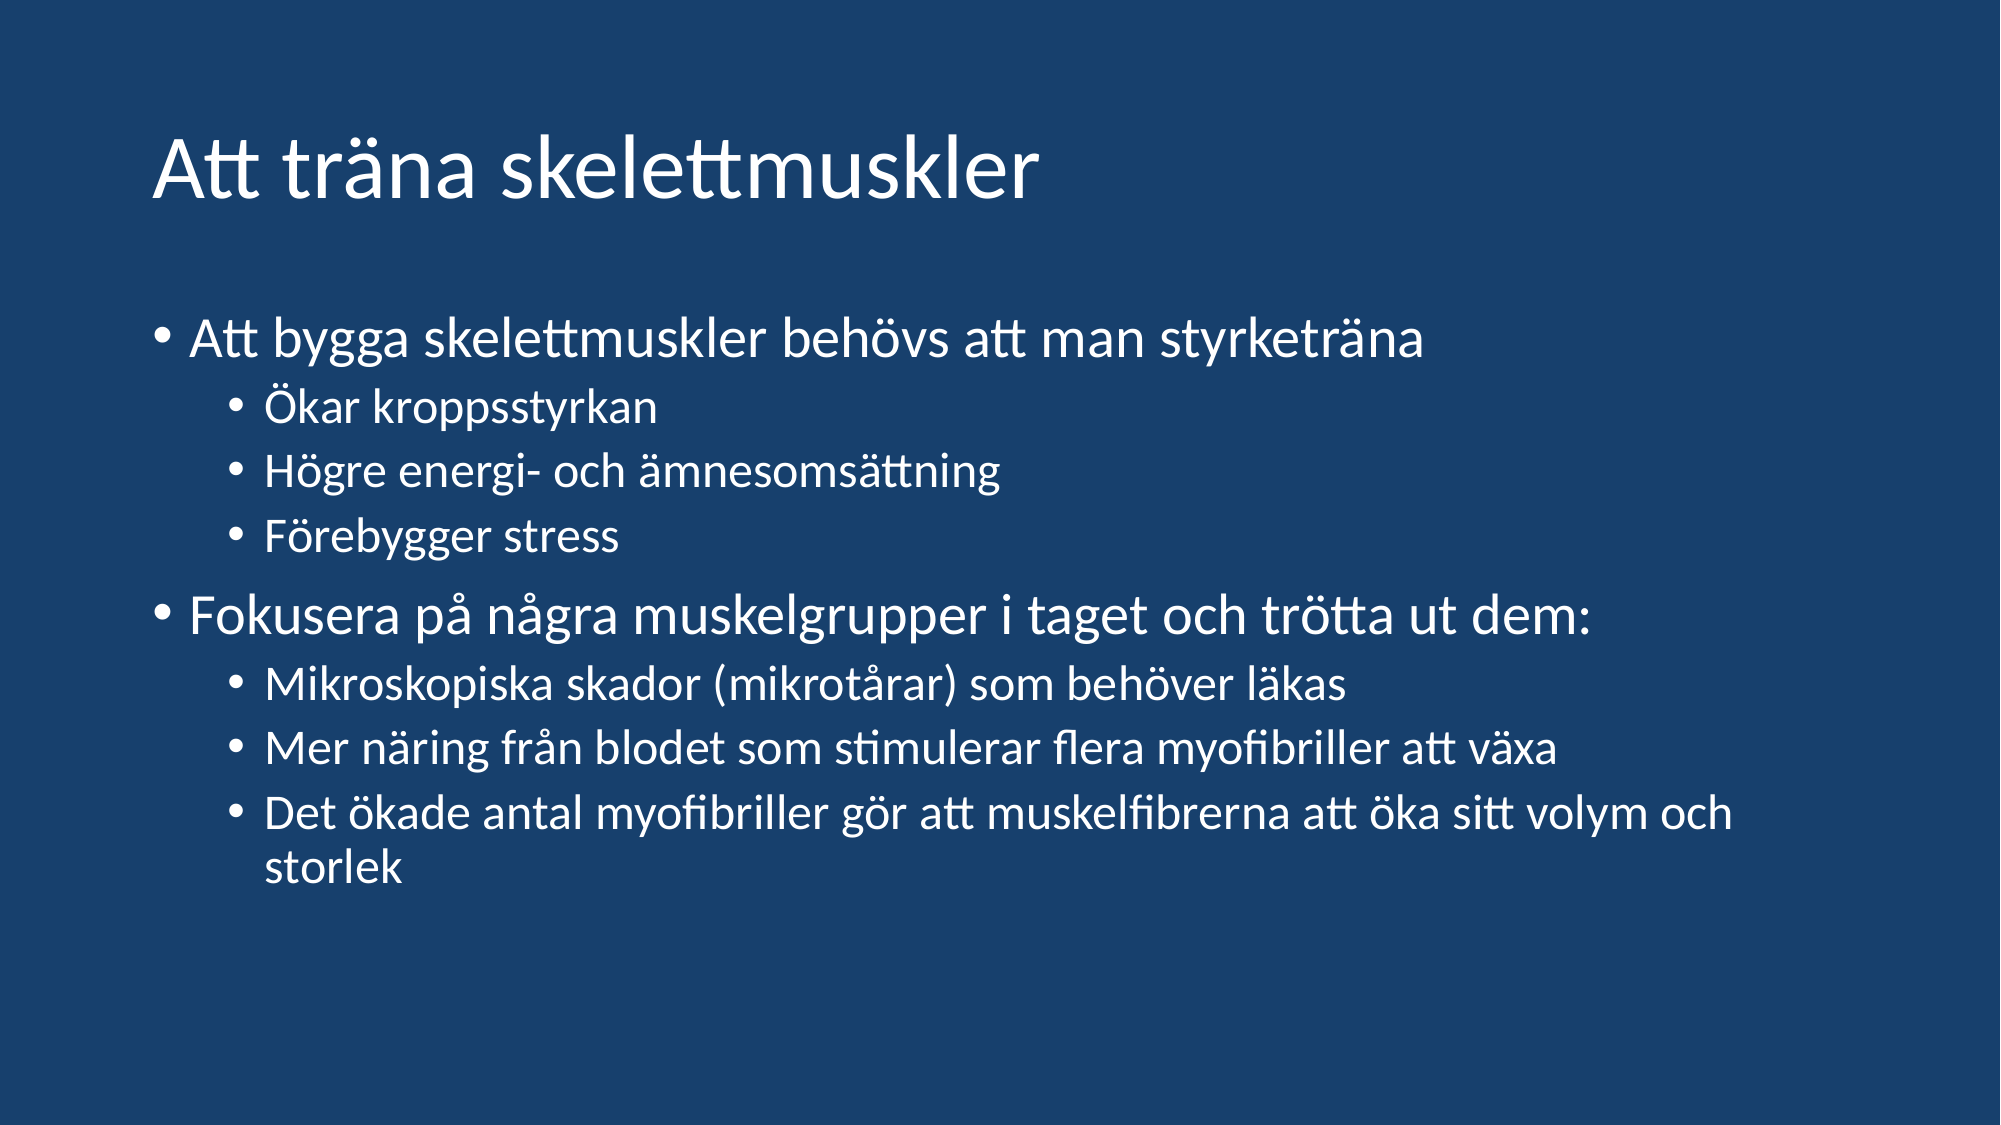

# Att träna skelettmuskler
Att bygga skelettmuskler behövs att man styrketräna
Ökar kroppsstyrkan
Högre energi- och ämnesomsättning
Förebygger stress
Fokusera på några muskelgrupper i taget och trötta ut dem:
Mikroskopiska skador (mikrotårar) som behöver läkas
Mer näring från blodet som stimulerar flera myofibriller att växa
Det ökade antal myofibriller gör att muskelfibrerna att öka sitt volym och storlek